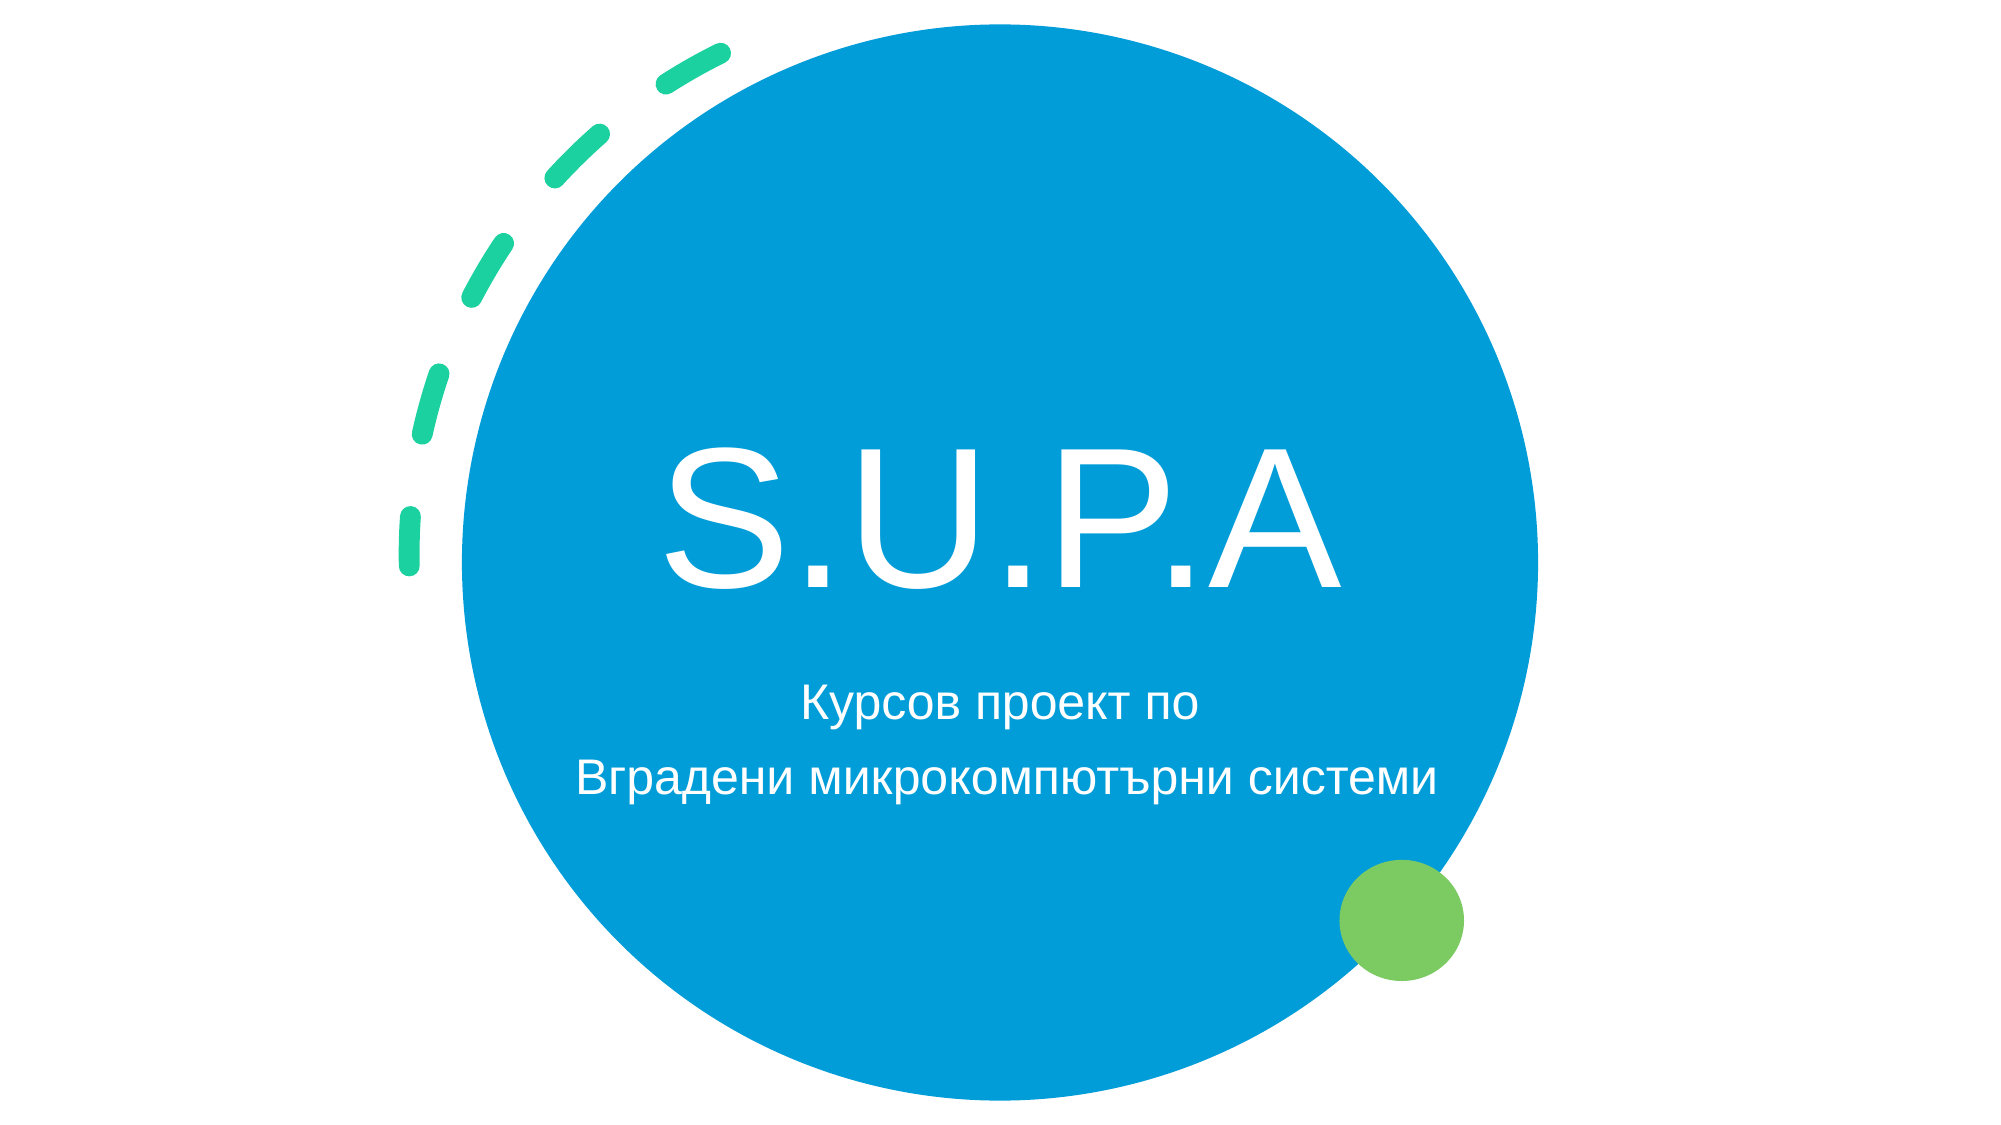

# S.U.P.A
Курсов проект по
 Вградени микрокомпютърни системи